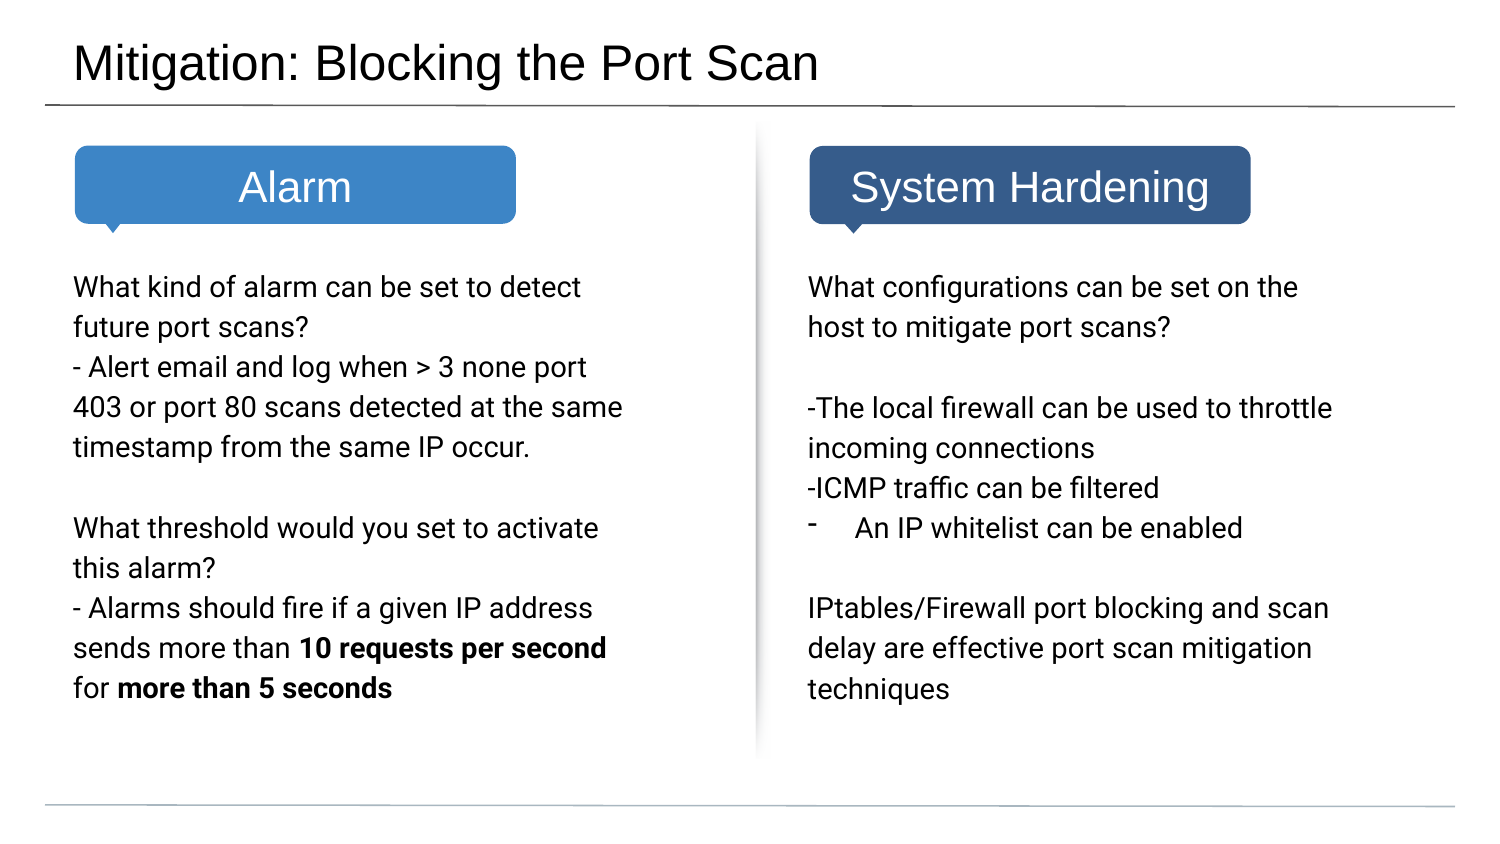

# Mitigation: Blocking the Port Scan
What kind of alarm can be set to detect future port scans?
- Alert email and log when > 3 none port 403 or port 80 scans detected at the same timestamp from the same IP occur.

What threshold would you set to activate this alarm?
- Alarms should fire if a given IP address sends more than 10 requests per second for more than 5 seconds

What configurations can be set on the host to mitigate port scans?

-The local firewall can be used to throttle incoming connections
-ICMP traffic can be filtered
An IP whitelist can be enabled

IPtables/Firewall port blocking and scan delay are effective port scan mitigation techniques